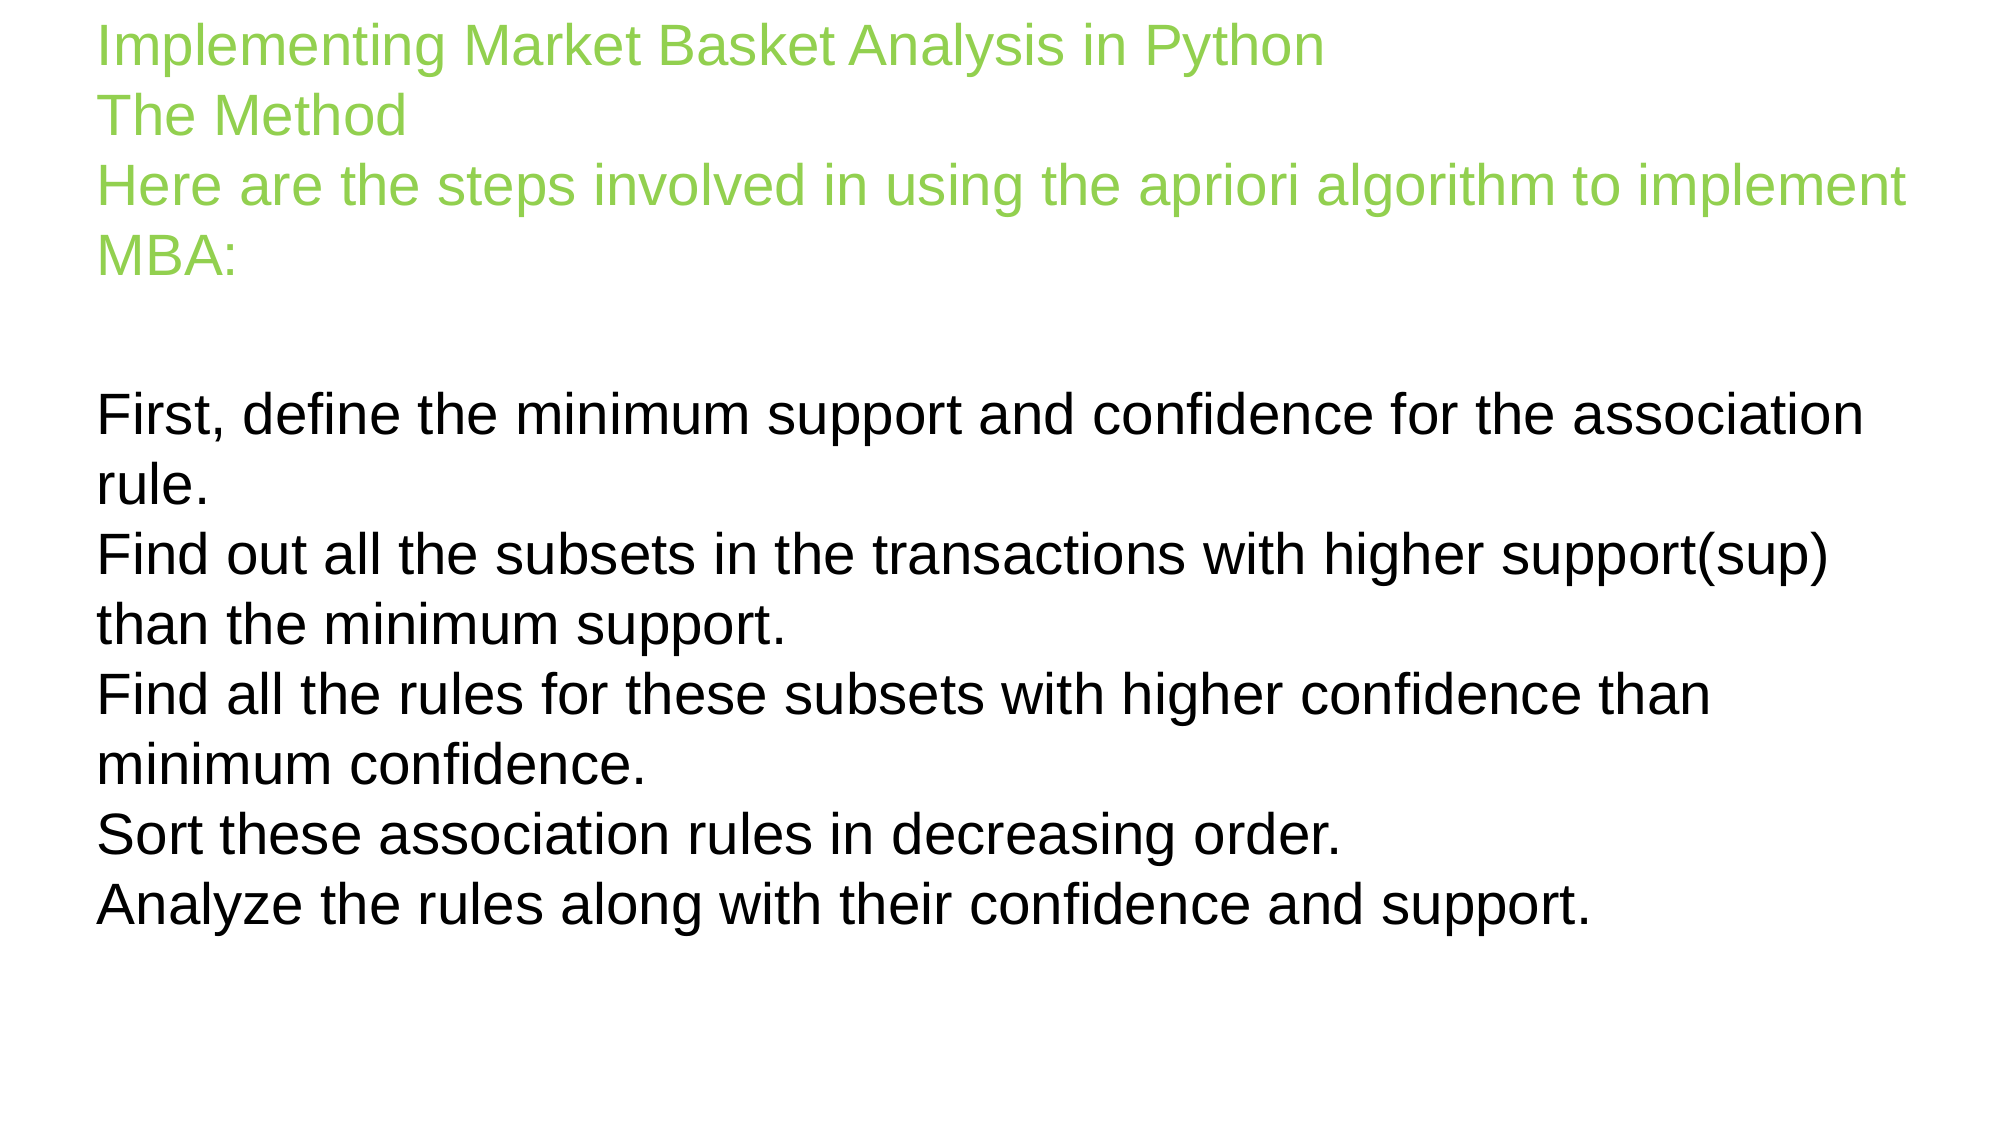

Implementing Market Basket Analysis in Python
The Method
Here are the steps involved in using the apriori algorithm to implement MBA:
First, define the minimum support and confidence for the association rule.
Find out all the subsets in the transactions with higher support(sup) than the minimum support.
Find all the rules for these subsets with higher confidence than minimum confidence.
Sort these association rules in decreasing order.
Analyze the rules along with their confidence and support.